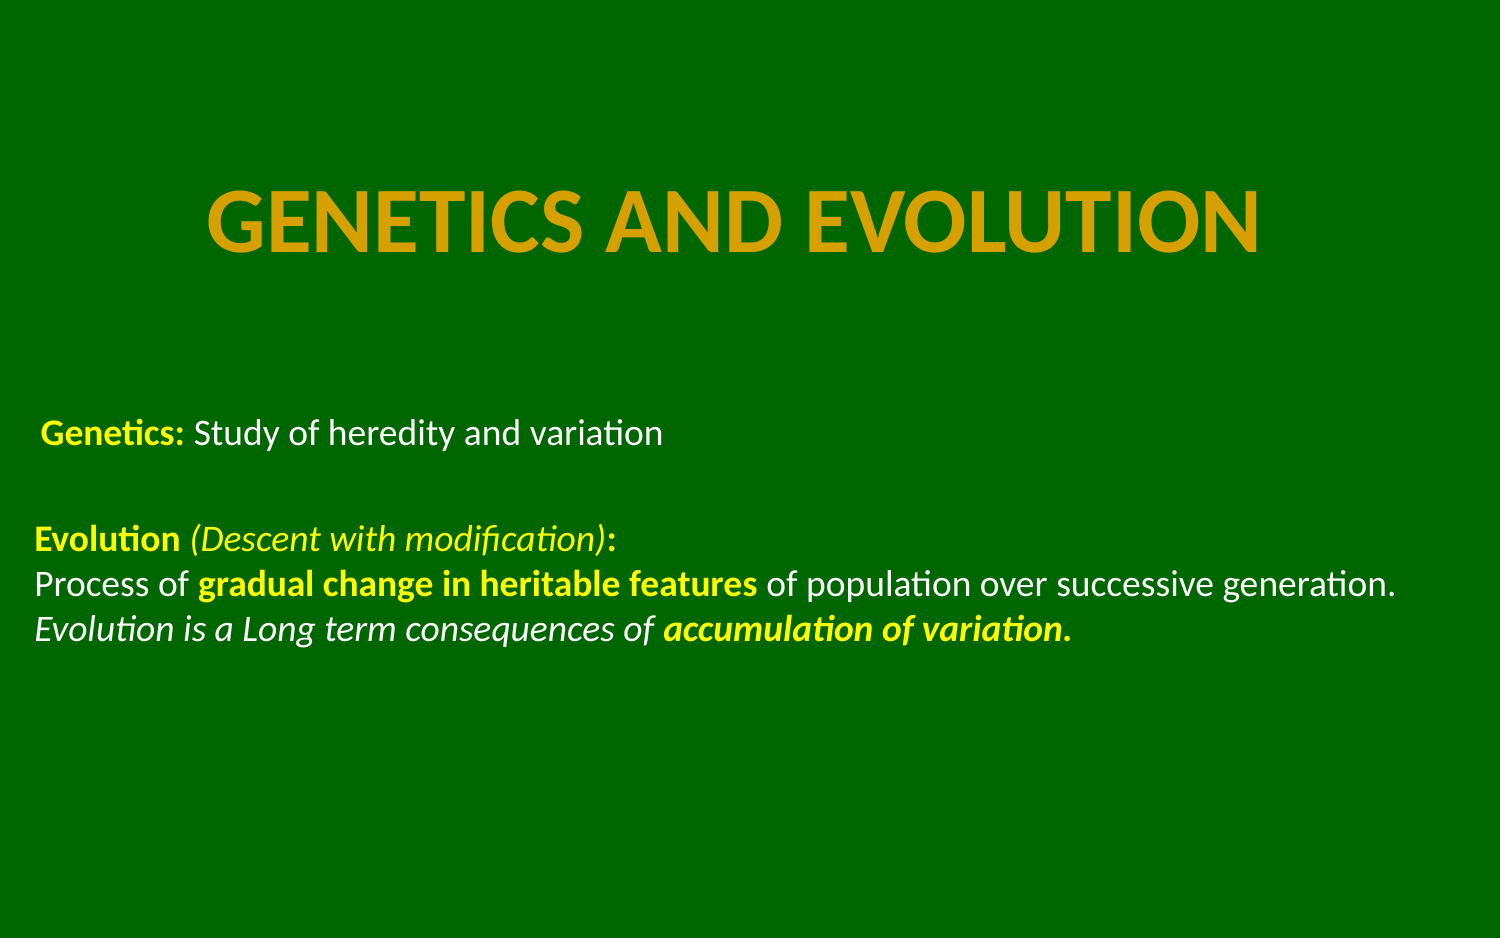

GENETICS AND EVOLUTION
Genetics: Study of heredity and variation
Evolution (Descent with modification):
Process of gradual change in heritable features of population over successive generation.
Evolution is a Long term consequences of accumulation of variation.